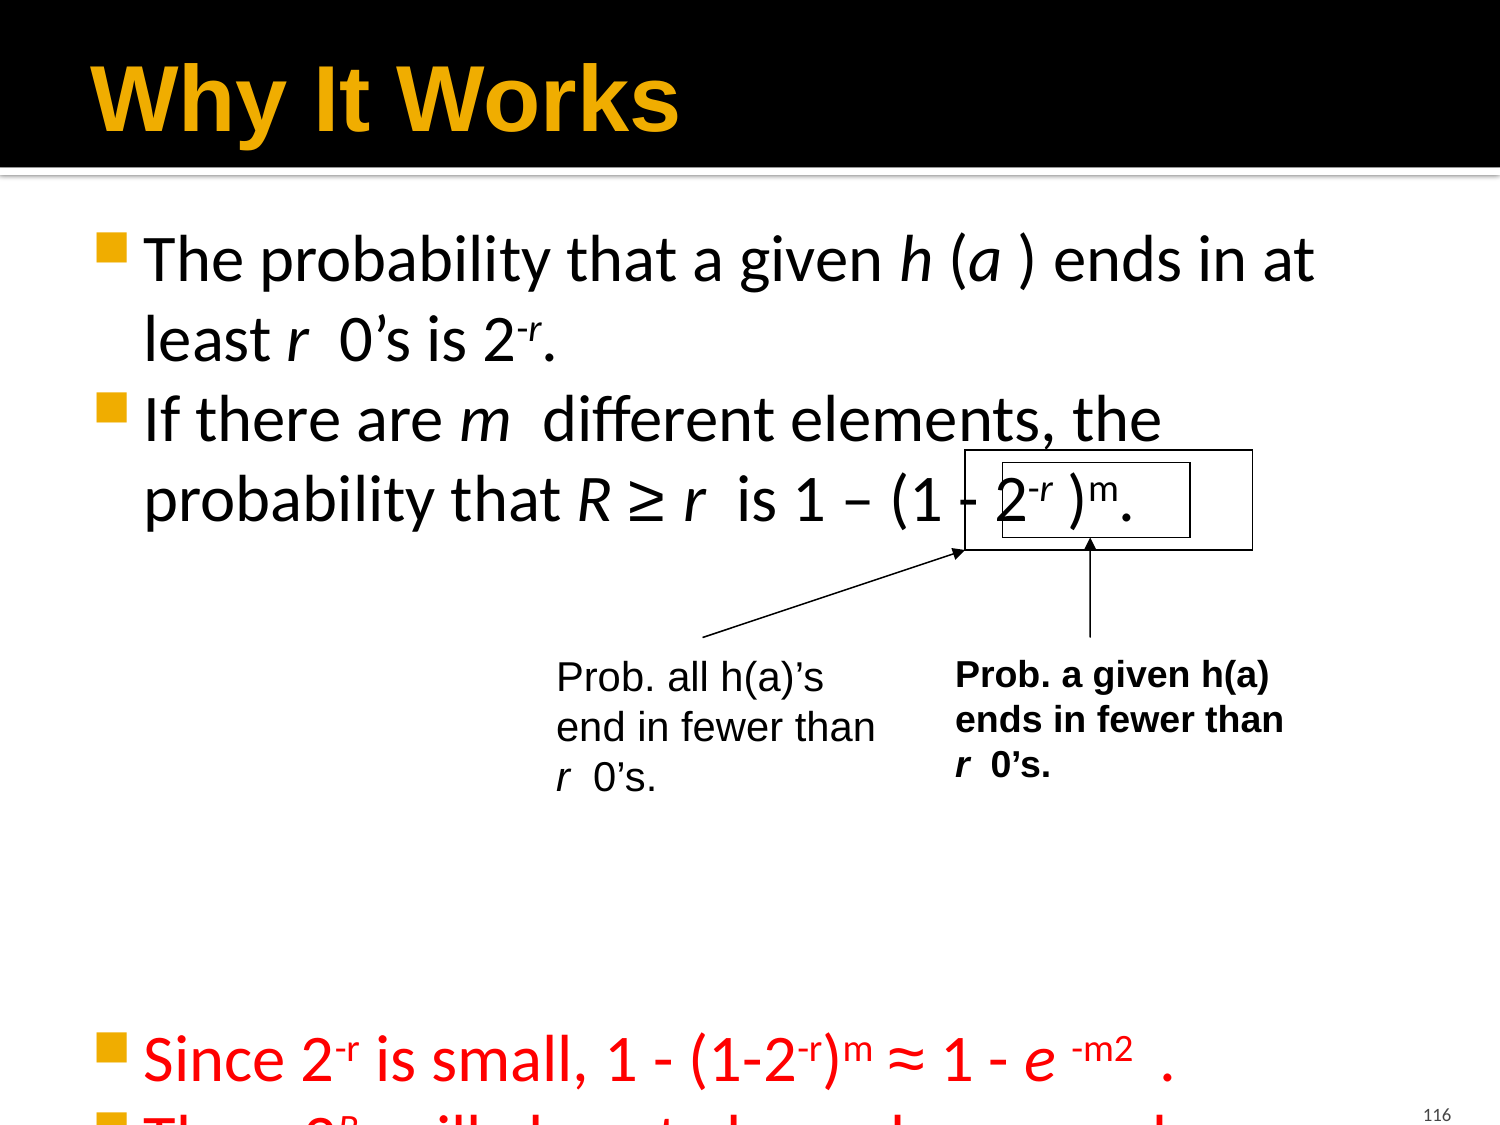

# Why It Works
The probability that a given h (a ) ends in at least r  0’s is 2-r.
If there are m  different elements, the probability that R ≥ r  is 1 – (1 - 2-r )m.

Since 2-r is small, 1 - (1-2-r)m ≈ 1 - e -m2   .
Thus, 2R  will almost always be around m.

Prob. all h(a)’s
end in fewer than
r  0’s.

Prob. a given h(a)
ends in fewer than
r  0’s.
116